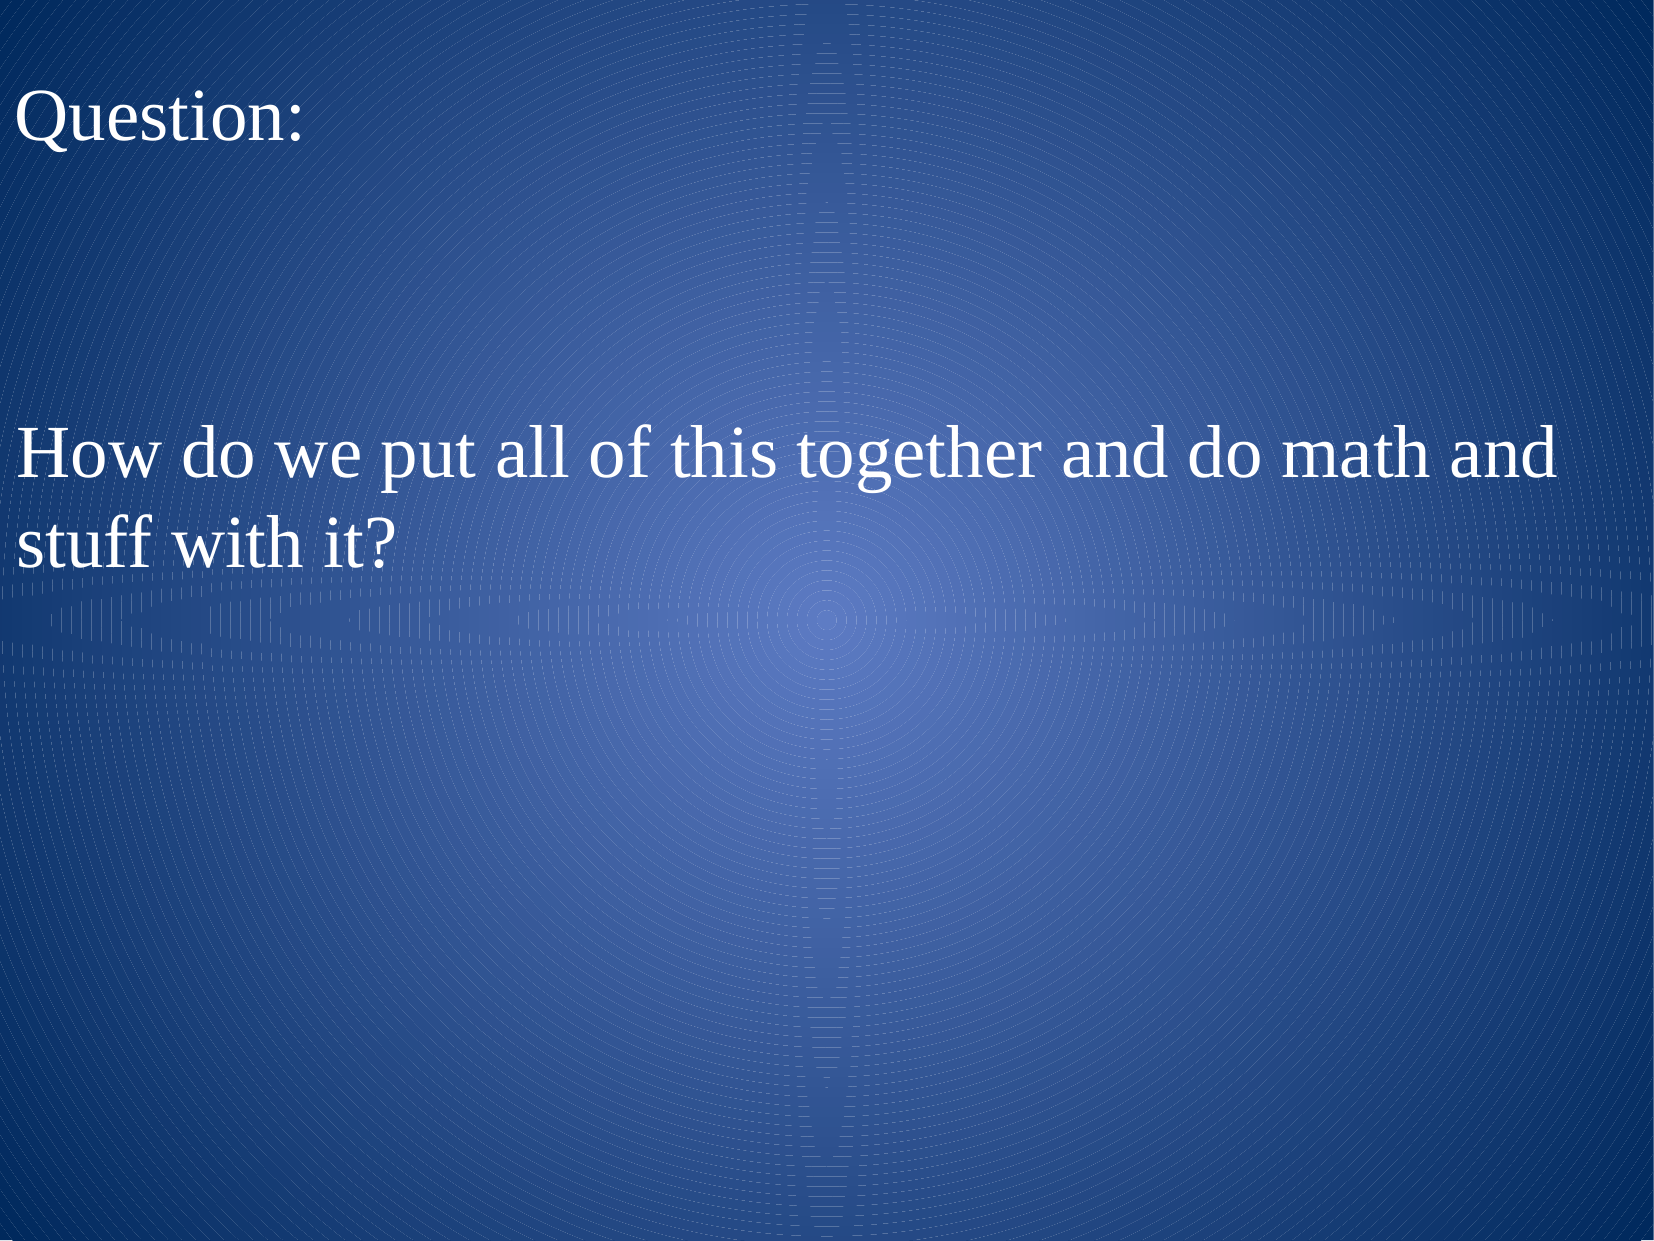

Question:
How do we put all of this together and do math and stuff with it?